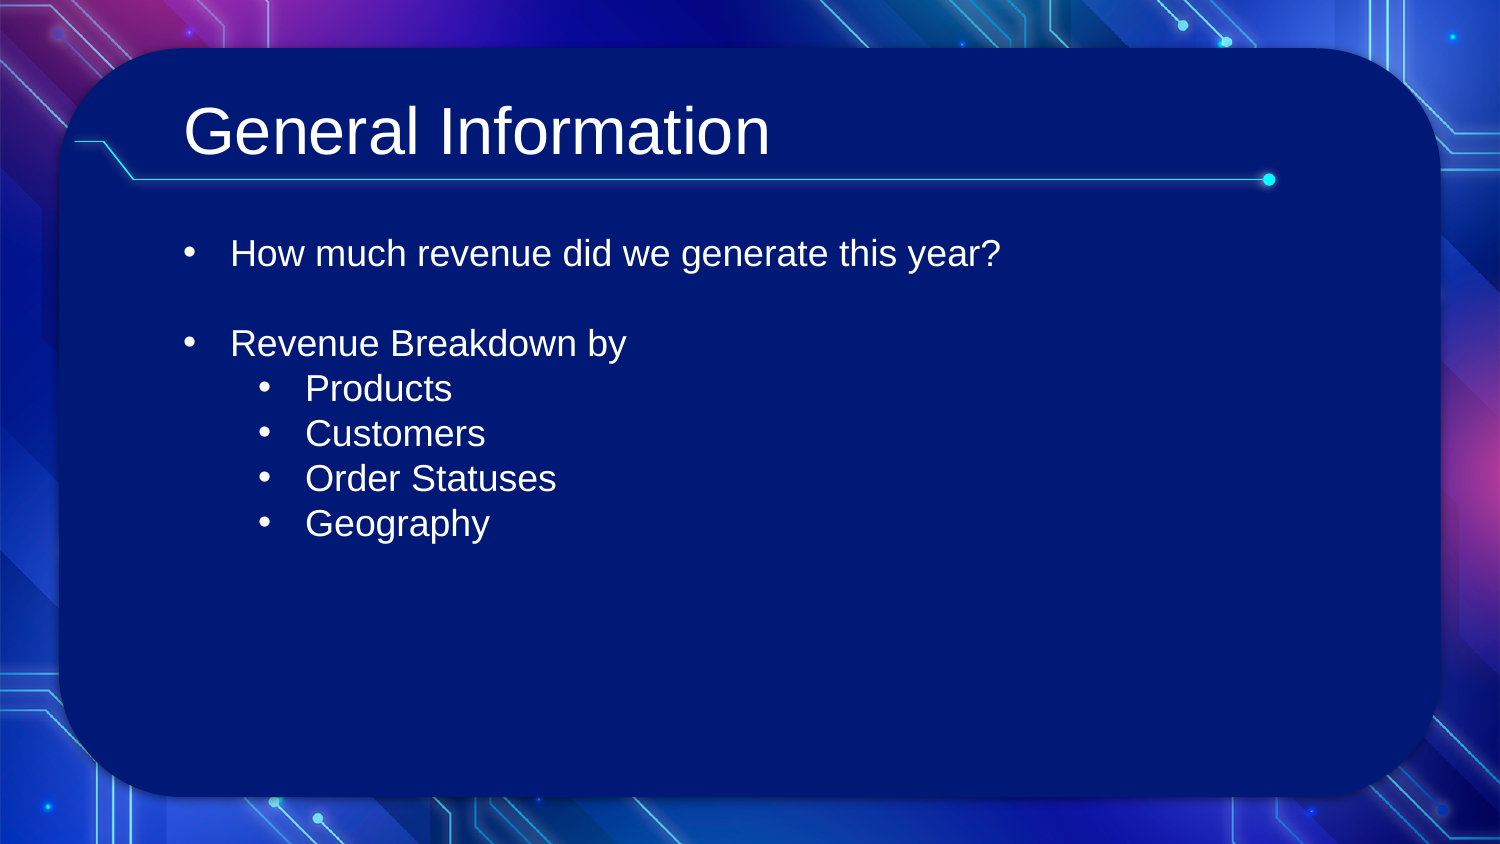

# General Information
How much revenue did we generate this year?

Revenue Breakdown by
Products
Customers
Order Statuses
Geography